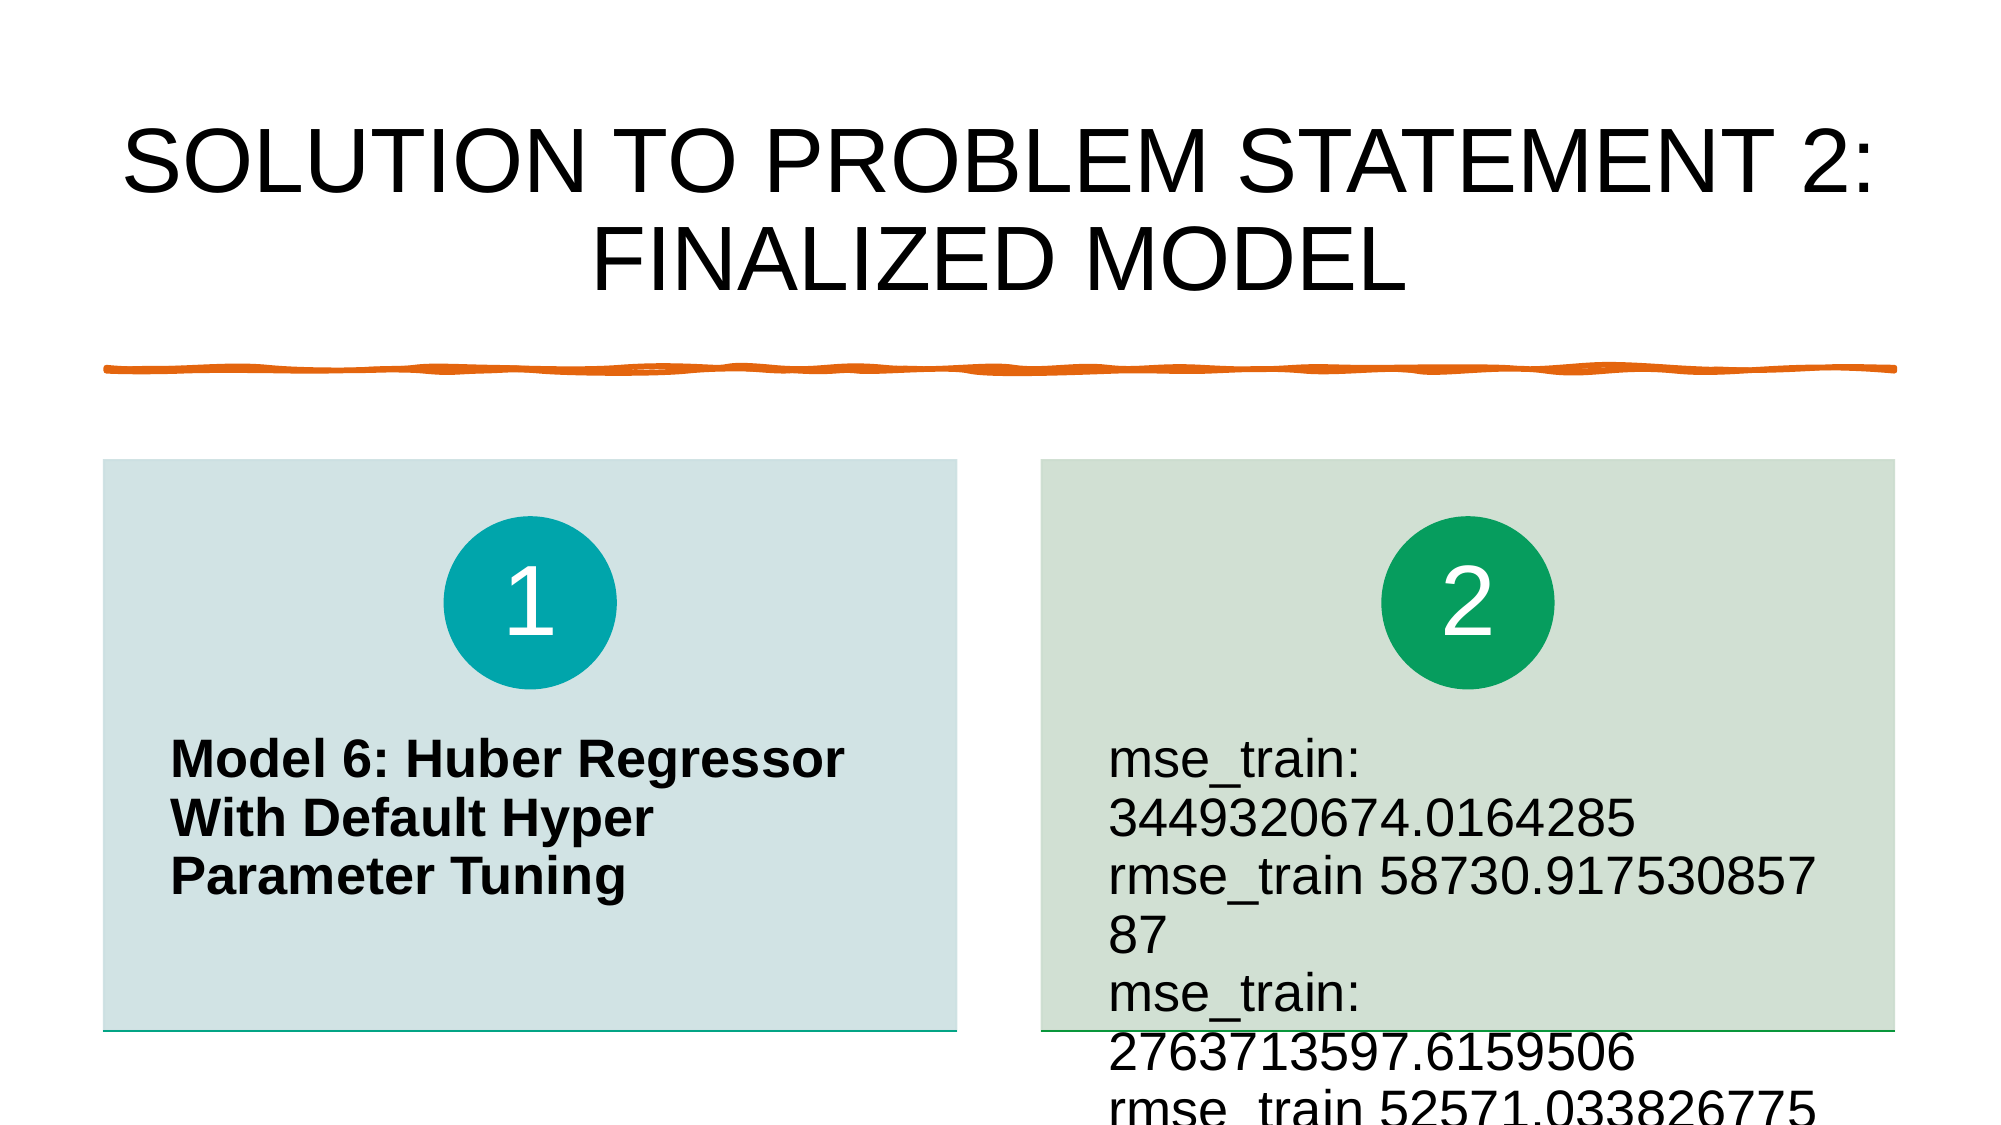

# SOLUTION TO PROBLEM STATEMENT 2: FINALIZED MODEL

Model 6: Huber Regressor With Default Hyper Parameter Tuning
1
mse_train:  3449320674.0164285
rmse_train 58730.91753085787
mse_train:  2763713597.6159506
rmse_train 52571.03382677528
2